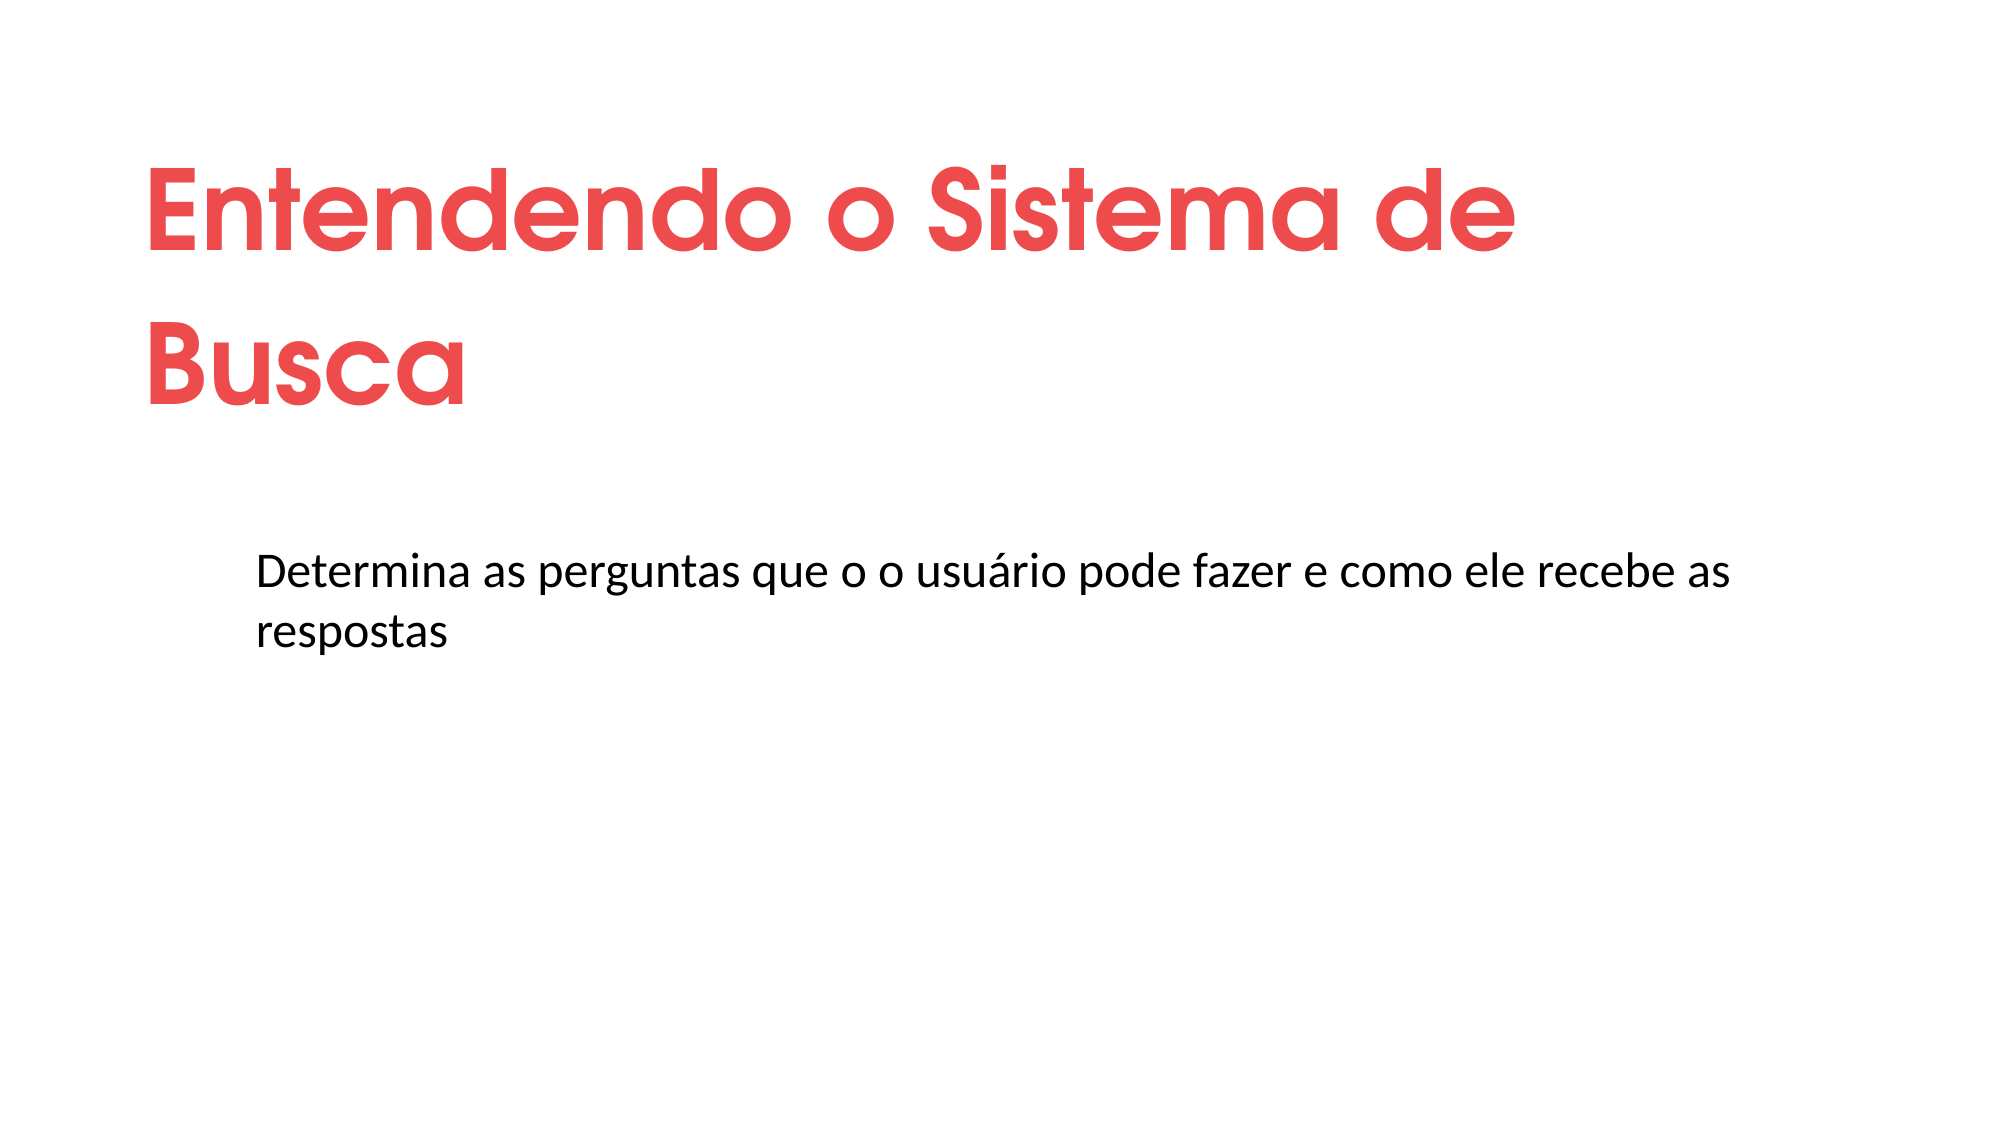

Entendendo o Sistema de Busca
Determina as perguntas que o o usuário pode fazer e como ele recebe as respostas